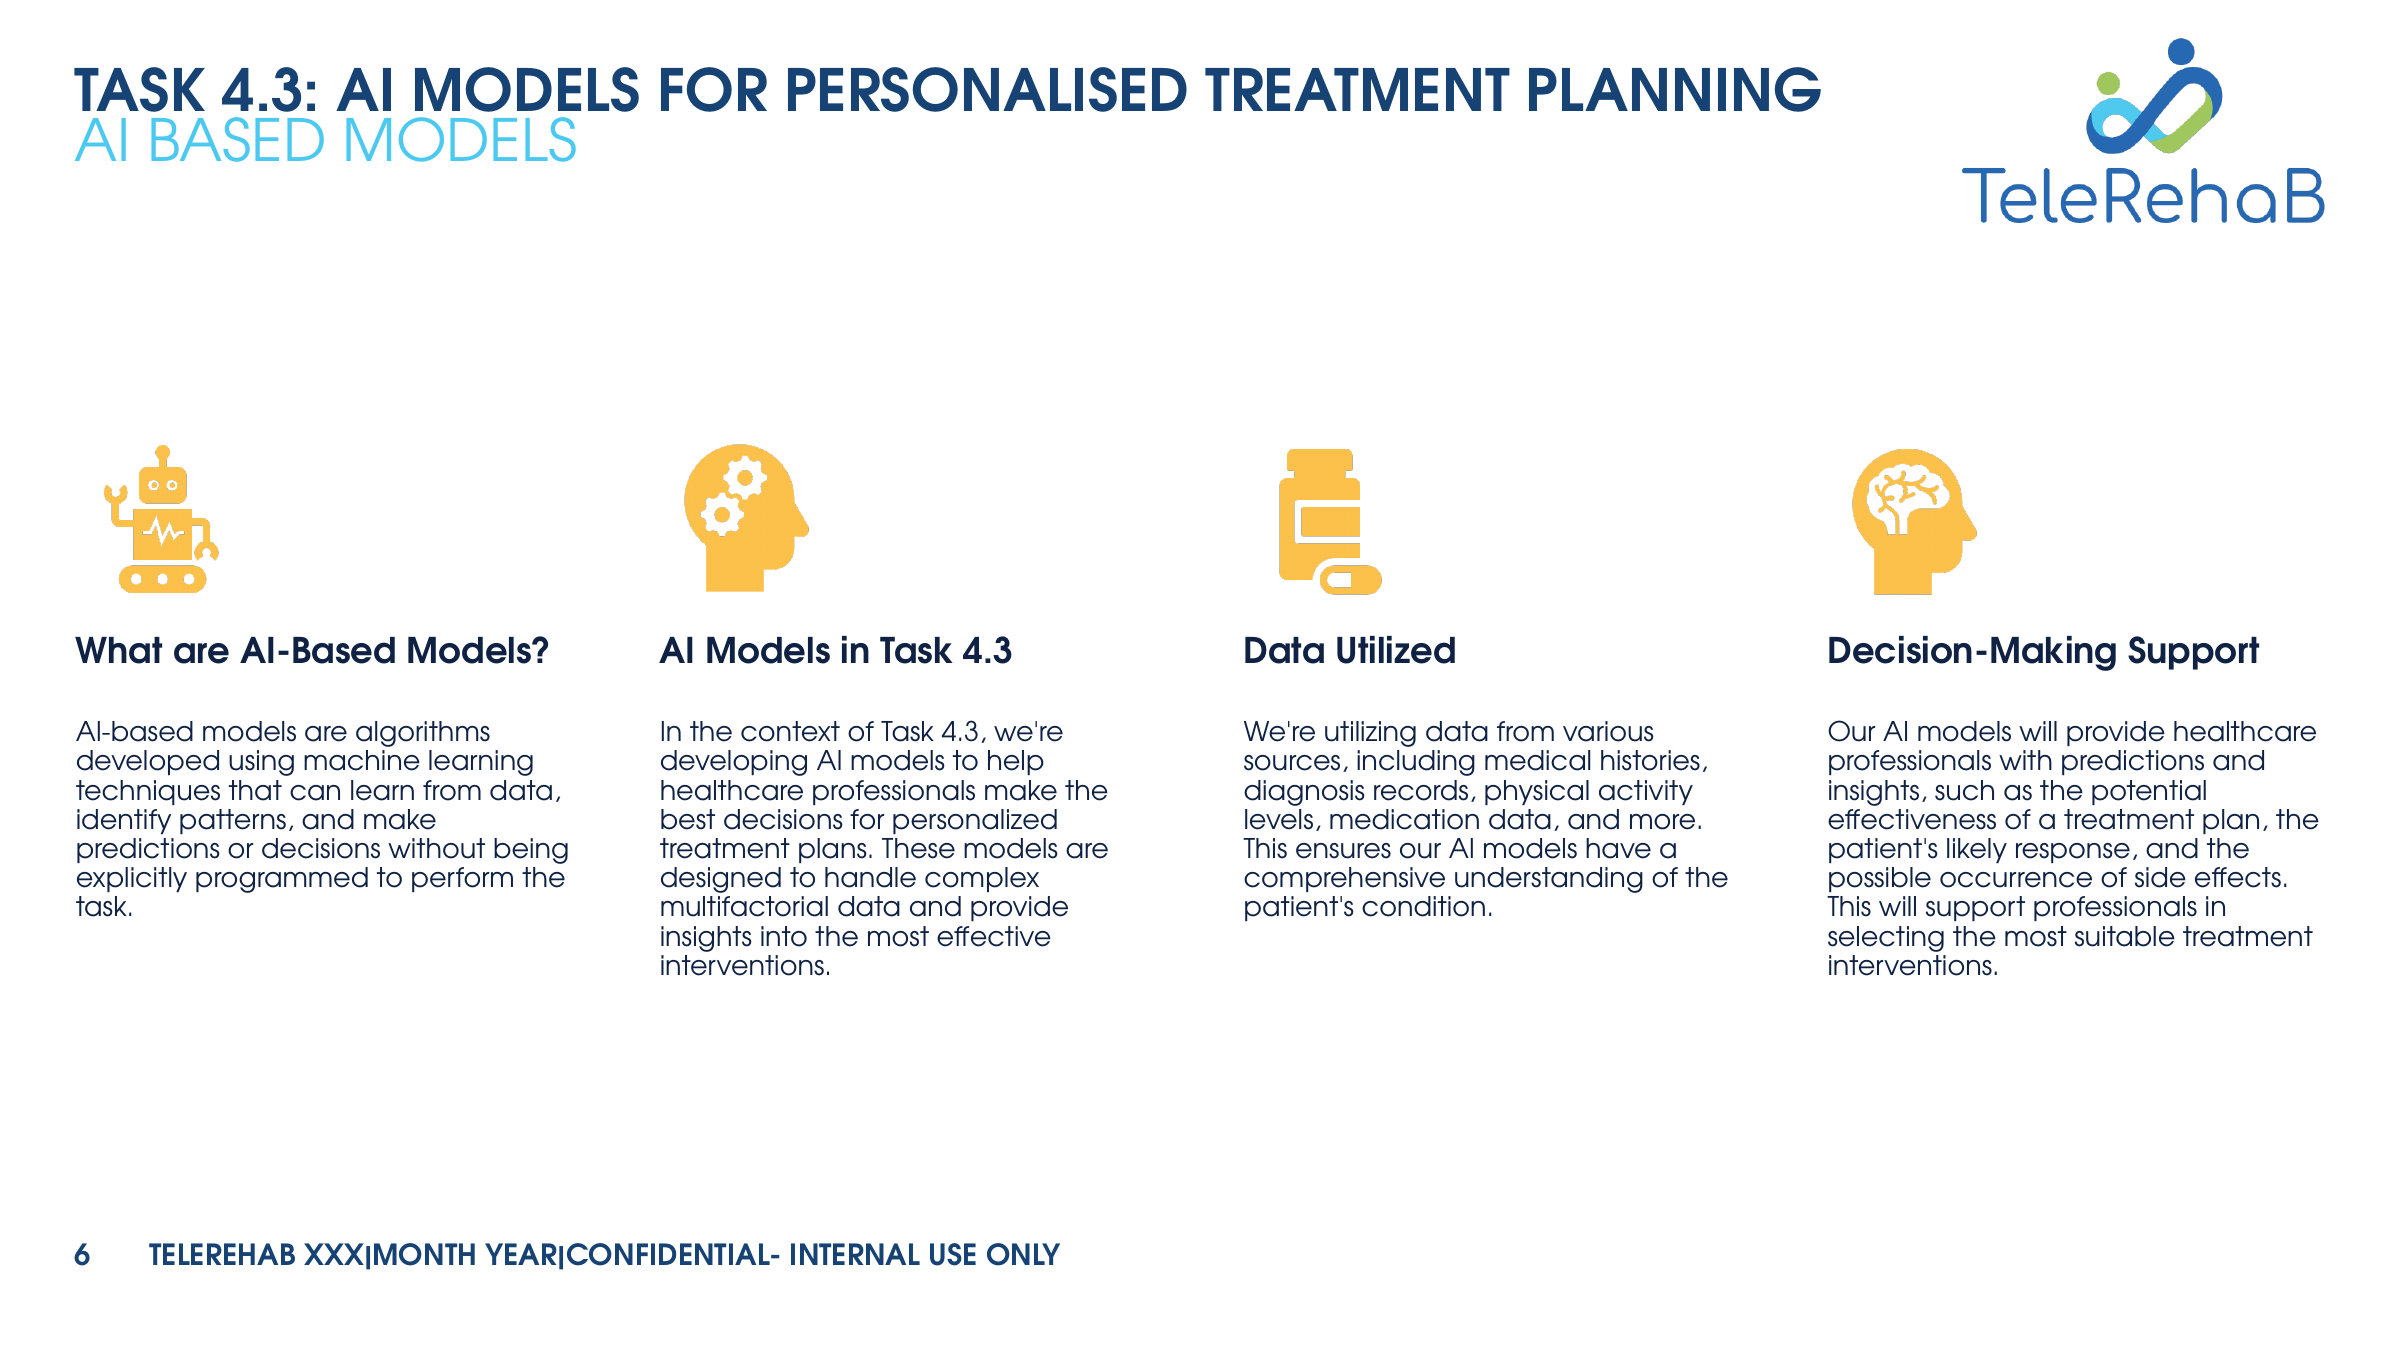

# Task 4.3: AI models for personalised treatment planning
AI BASED Models
What are AI-Based Models?
AI-based models are algorithms developed using machine learning techniques that can learn from data, identify patterns, and make predictions or decisions without being explicitly programmed to perform the task.
AI Models in Task 4.3
In the context of Task 4.3, we're developing AI models to help healthcare professionals make the best decisions for personalized treatment plans. These models are designed to handle complex multifactorial data and provide insights into the most effective interventions.
Data Utilized
We're utilizing data from various sources, including medical histories, diagnosis records, physical activity levels, medication data, and more. This ensures our AI models have a comprehensive understanding of the patient's condition.
Decision-Making Support
Our AI models will provide healthcare professionals with predictions and insights, such as the potential effectiveness of a treatment plan, the patient's likely response, and the possible occurrence of side effects. This will support professionals in selecting the most suitable treatment interventions.
6
TELEREHAB XXX|MONTH YEAR|CONFIDENTIAL- INTERNAL USE ONLY